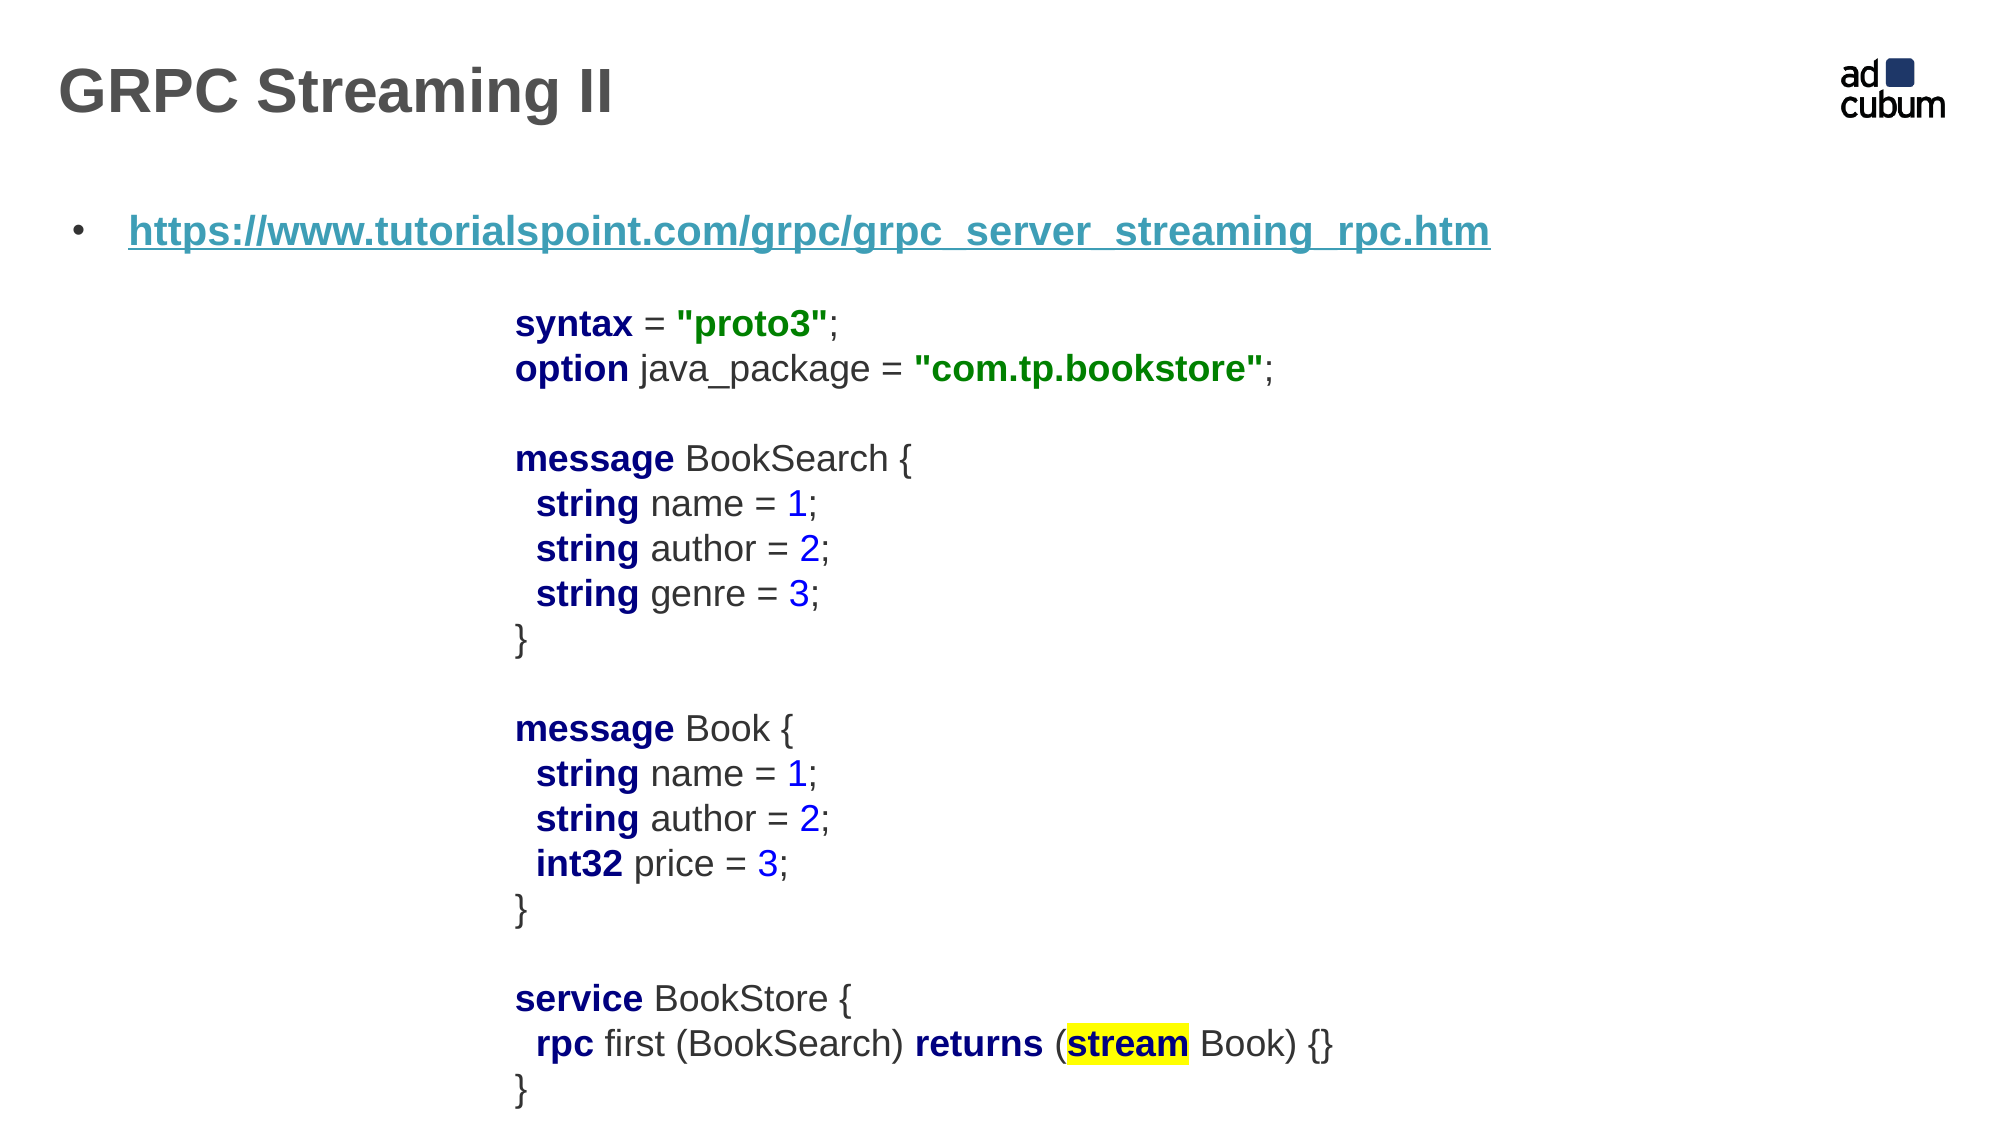

# GRPC Streaming II
https://www.tutorialspoint.com/grpc/grpc_server_streaming_rpc.htm

syntax = "proto3";
option java_package = "com.tp.bookstore";
message BookSearch {
  string name = 1;
  string author = 2;
  string genre = 3;
}
message Book {
  string name = 1;
  string author = 2;
  int32 price = 3;
}
service BookStore {
  rpc first (BookSearch) returns (stream Book) {}
}